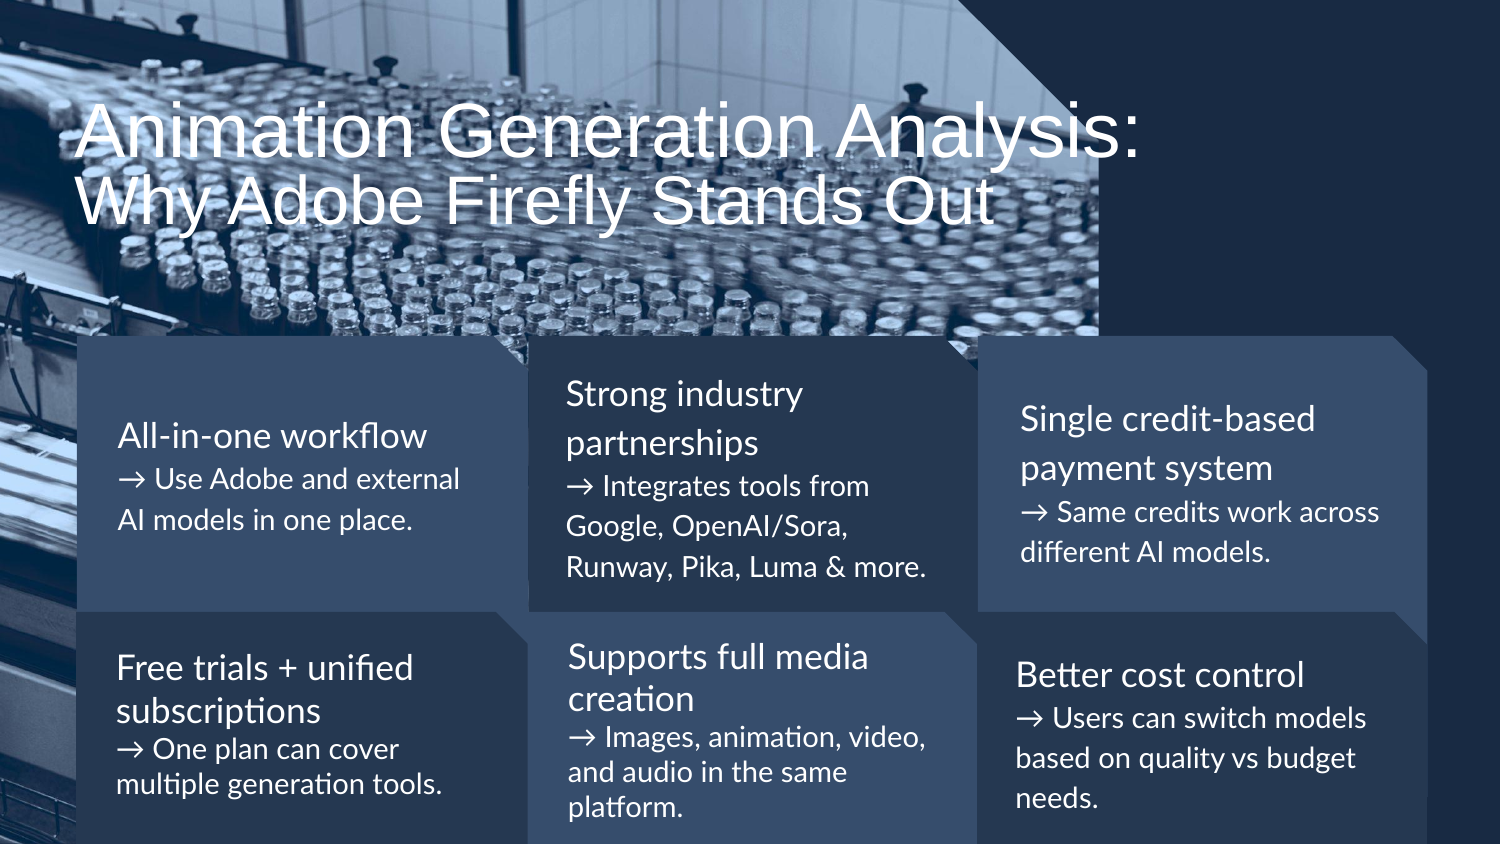

Animation Generation Analysis:
Why Adobe Firefly Stands Out

Strong industry partnerships
→ Integrates tools from Google, OpenAI/Sora, Runway, Pika, Luma & more.
Single credit-based payment system
→ Same credits work across different AI models.
All-in-one workflow
→ Use Adobe and external AI models in one place.

Supports full media creation
→ Images, animation, video, and audio in the same platform.
# Free trials + unified subscriptions → One plan can cover multiple generation tools.
Better cost control
→ Users can switch models based on quality vs budget needs.